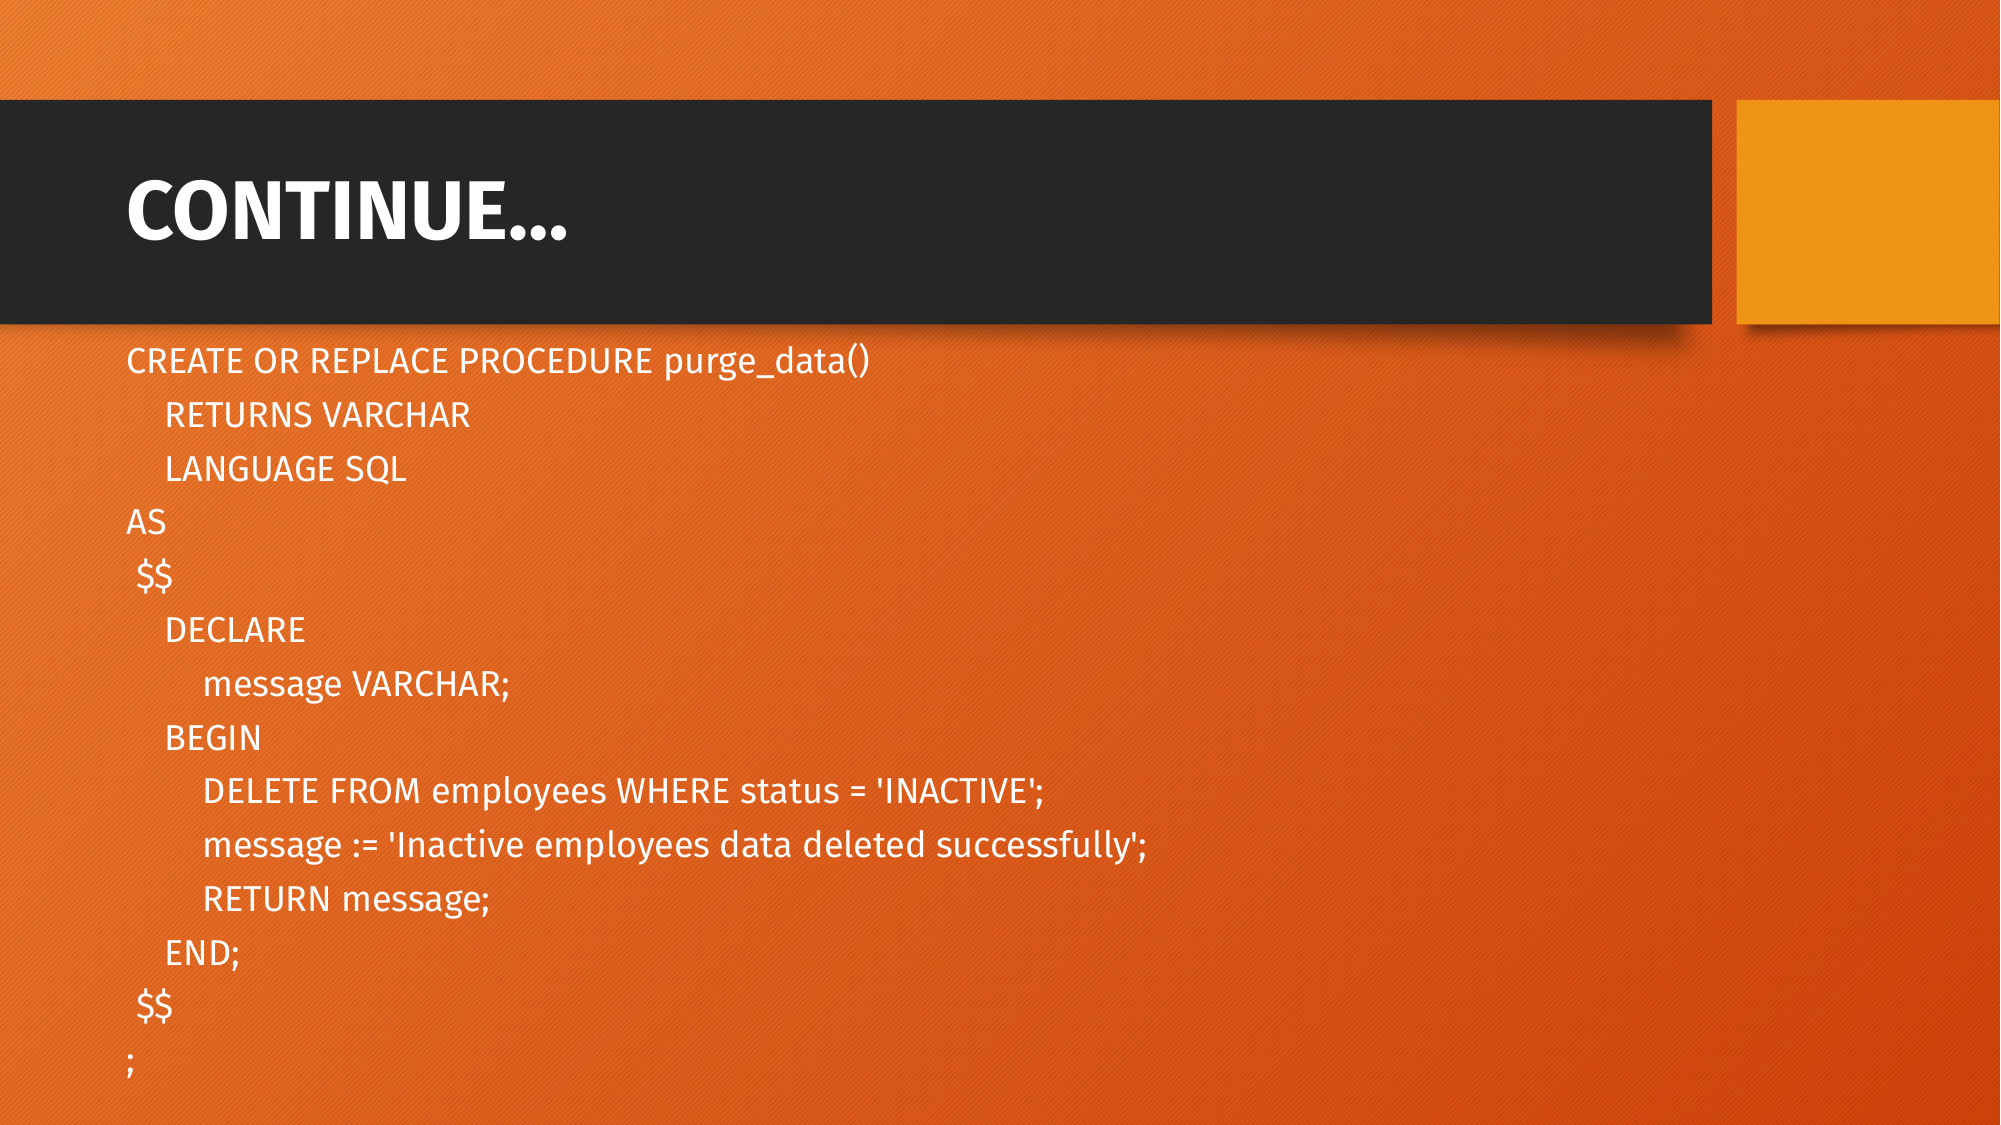

# CONTINUE…
CREATE OR REPLACE PROCEDURE purge_data()
    RETURNS VARCHAR
    LANGUAGE SQL
AS
 $$
    DECLARE
        message VARCHAR;
    BEGIN
        DELETE FROM employees WHERE status = 'INACTIVE';
        message := 'Inactive employees data deleted successfully';
        RETURN message;
    END;
 $$
;